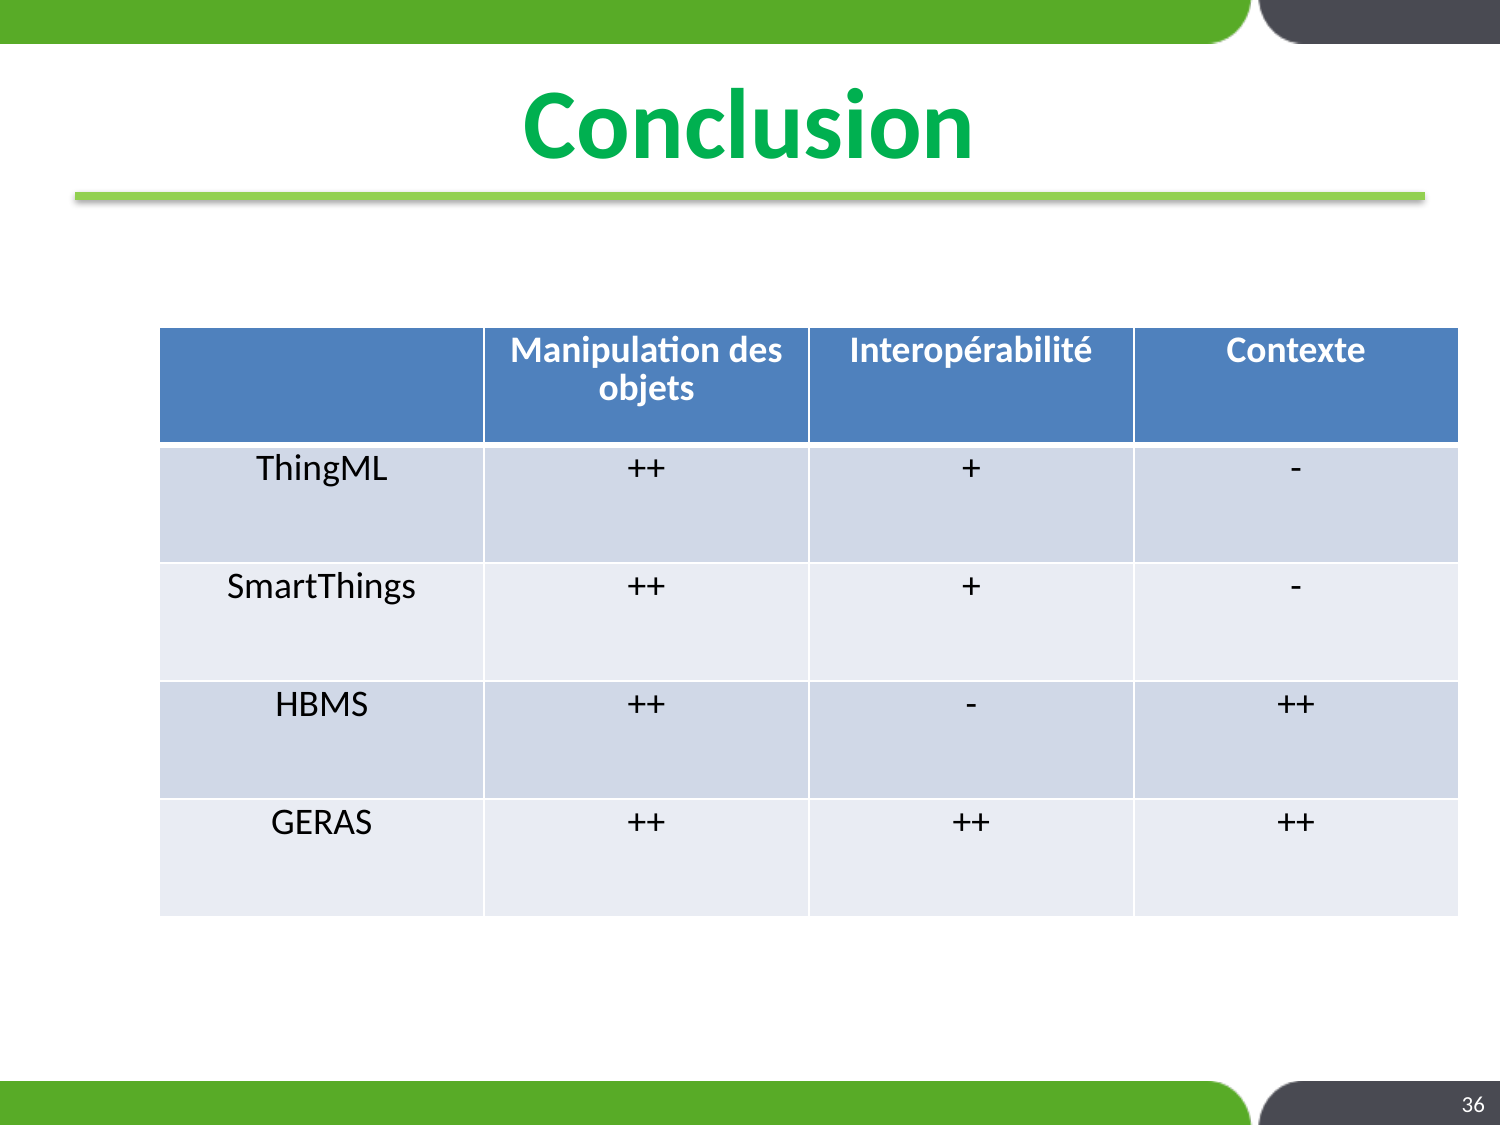

# Conclusion
|  | Manipulation des objets | Interopérabilité | Contexte |
| --- | --- | --- | --- |
| ThingML | ++ | + | - |
| SmartThings | ++ | + | - |
| HBMS | ++ | - | ++ |
| GERAS | ++ | ++ | ++ |
36